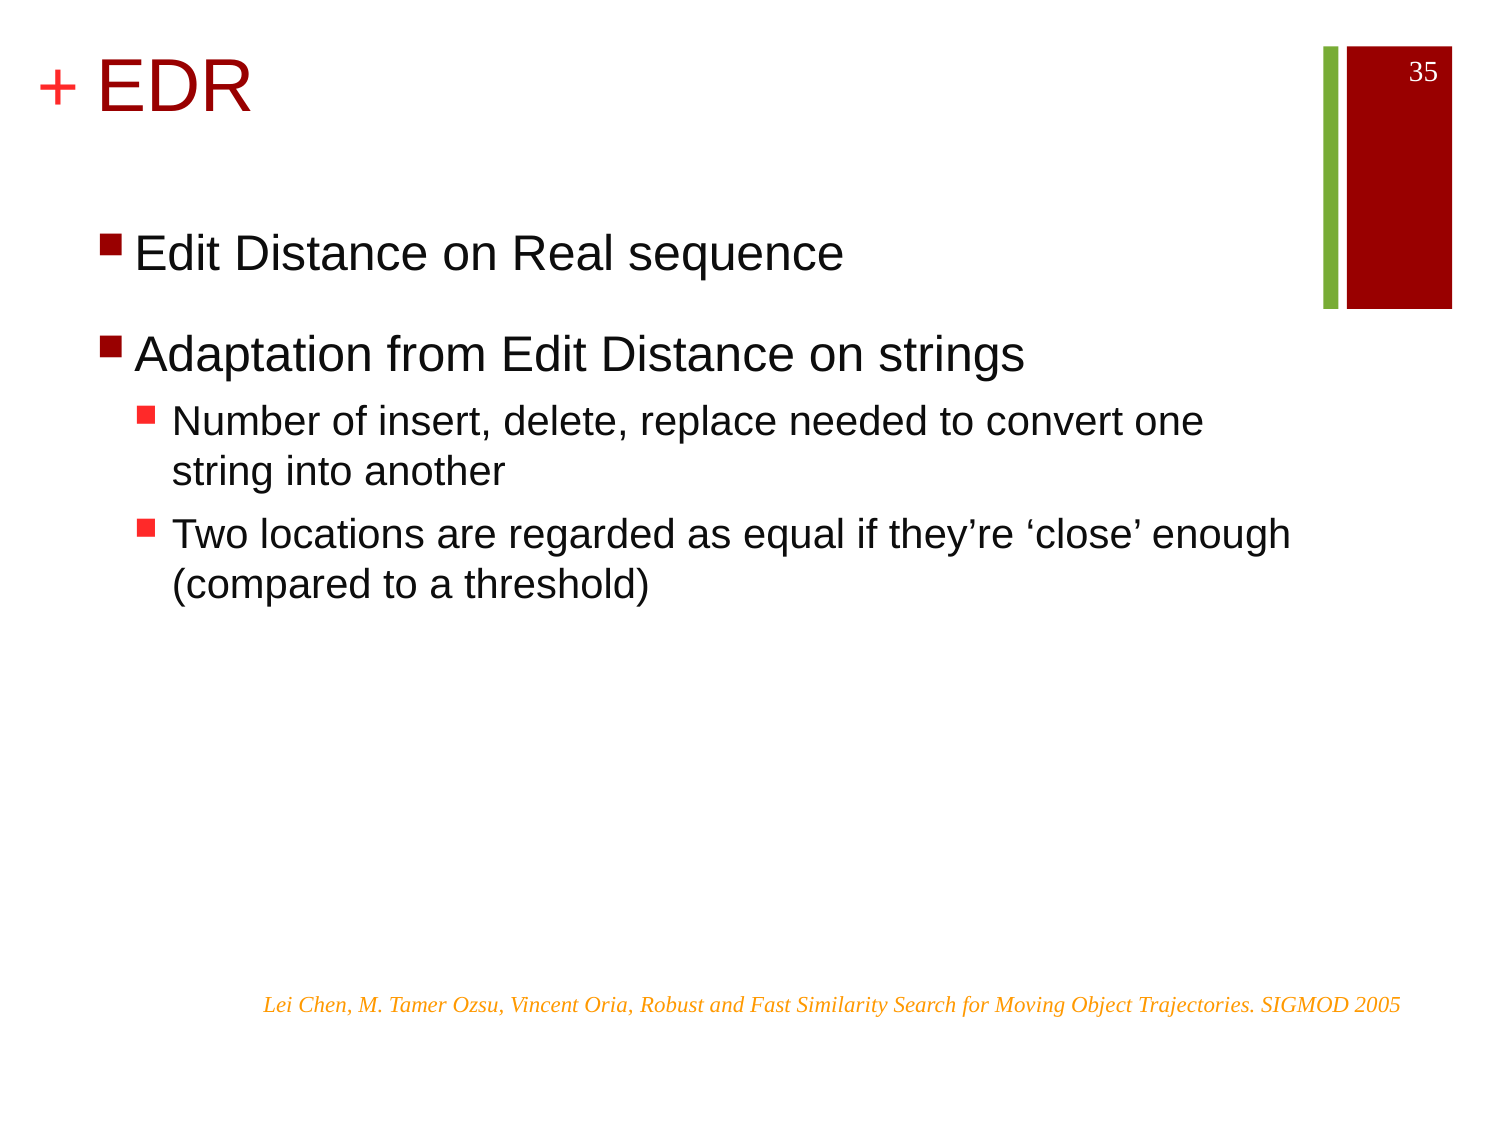

# EDR
35
Edit Distance on Real sequence
Adaptation from Edit Distance on strings
Number of insert, delete, replace needed to convert one string into another
Two locations are regarded as equal if they’re ‘close’ enough (compared to a threshold)

Lei Chen, M. Tamer Ozsu, Vincent Oria, Robust and Fast Similarity Search for Moving Object Trajectories. SIGMOD 2005